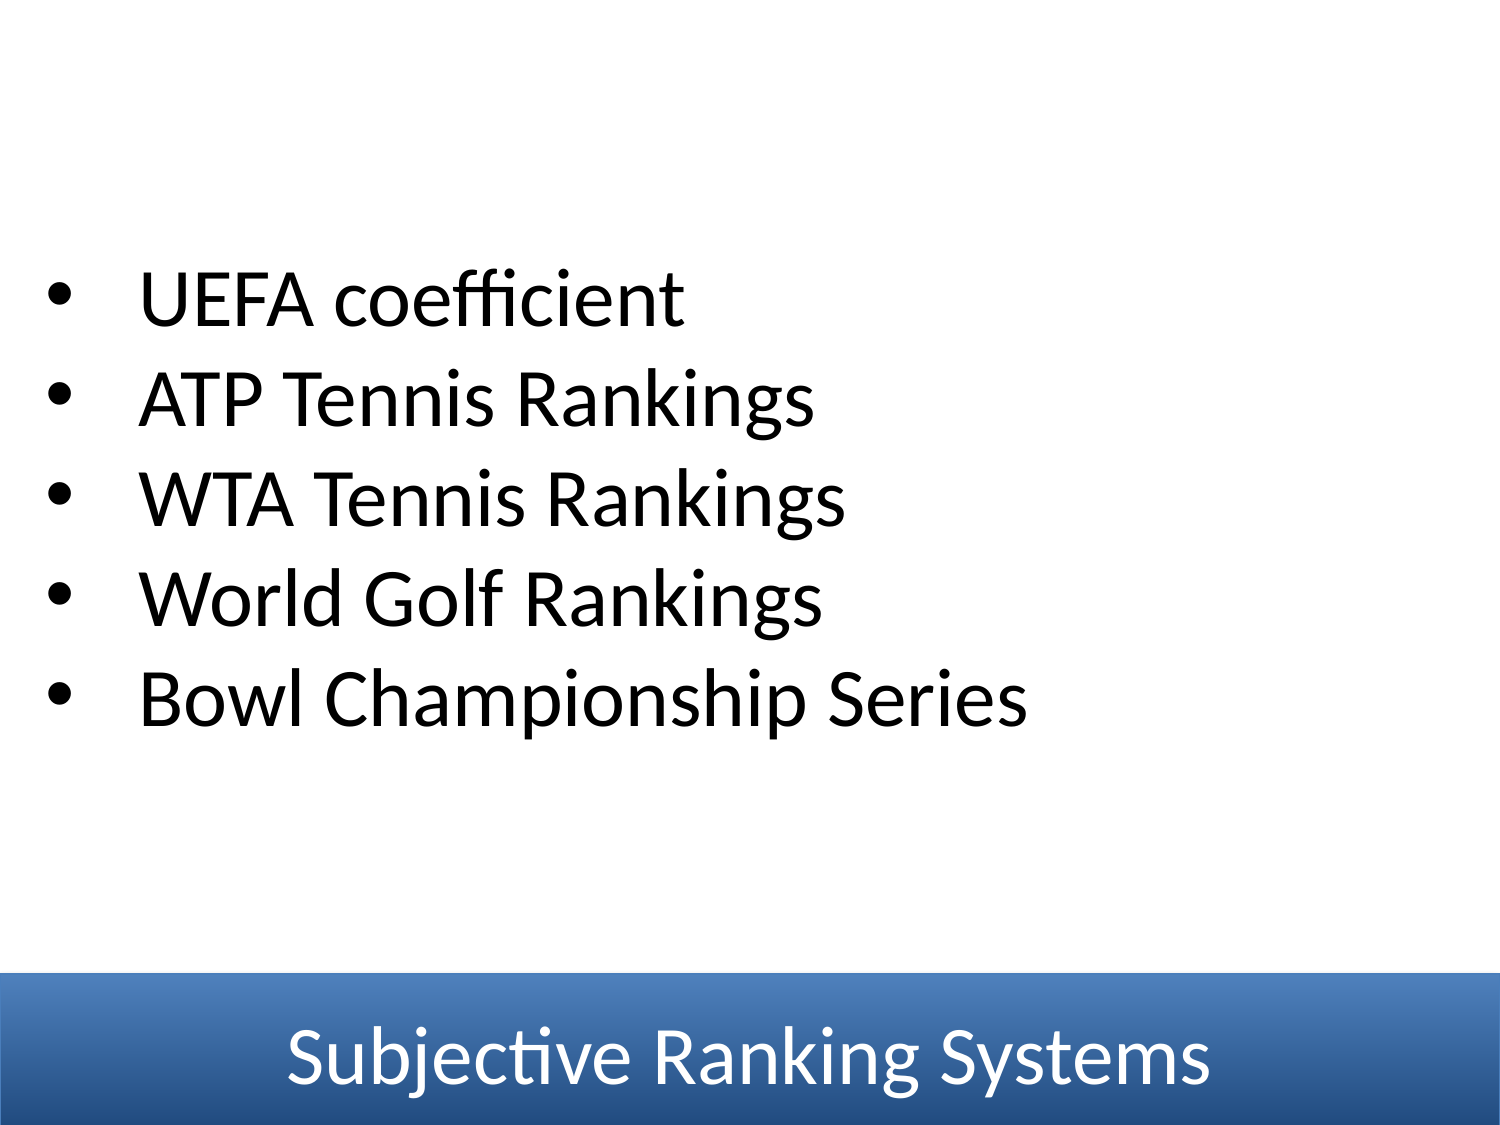

UEFA coefficient
ATP Tennis Rankings
WTA Tennis Rankings
World Golf Rankings
Bowl Championship Series

Subjective Ranking Systems